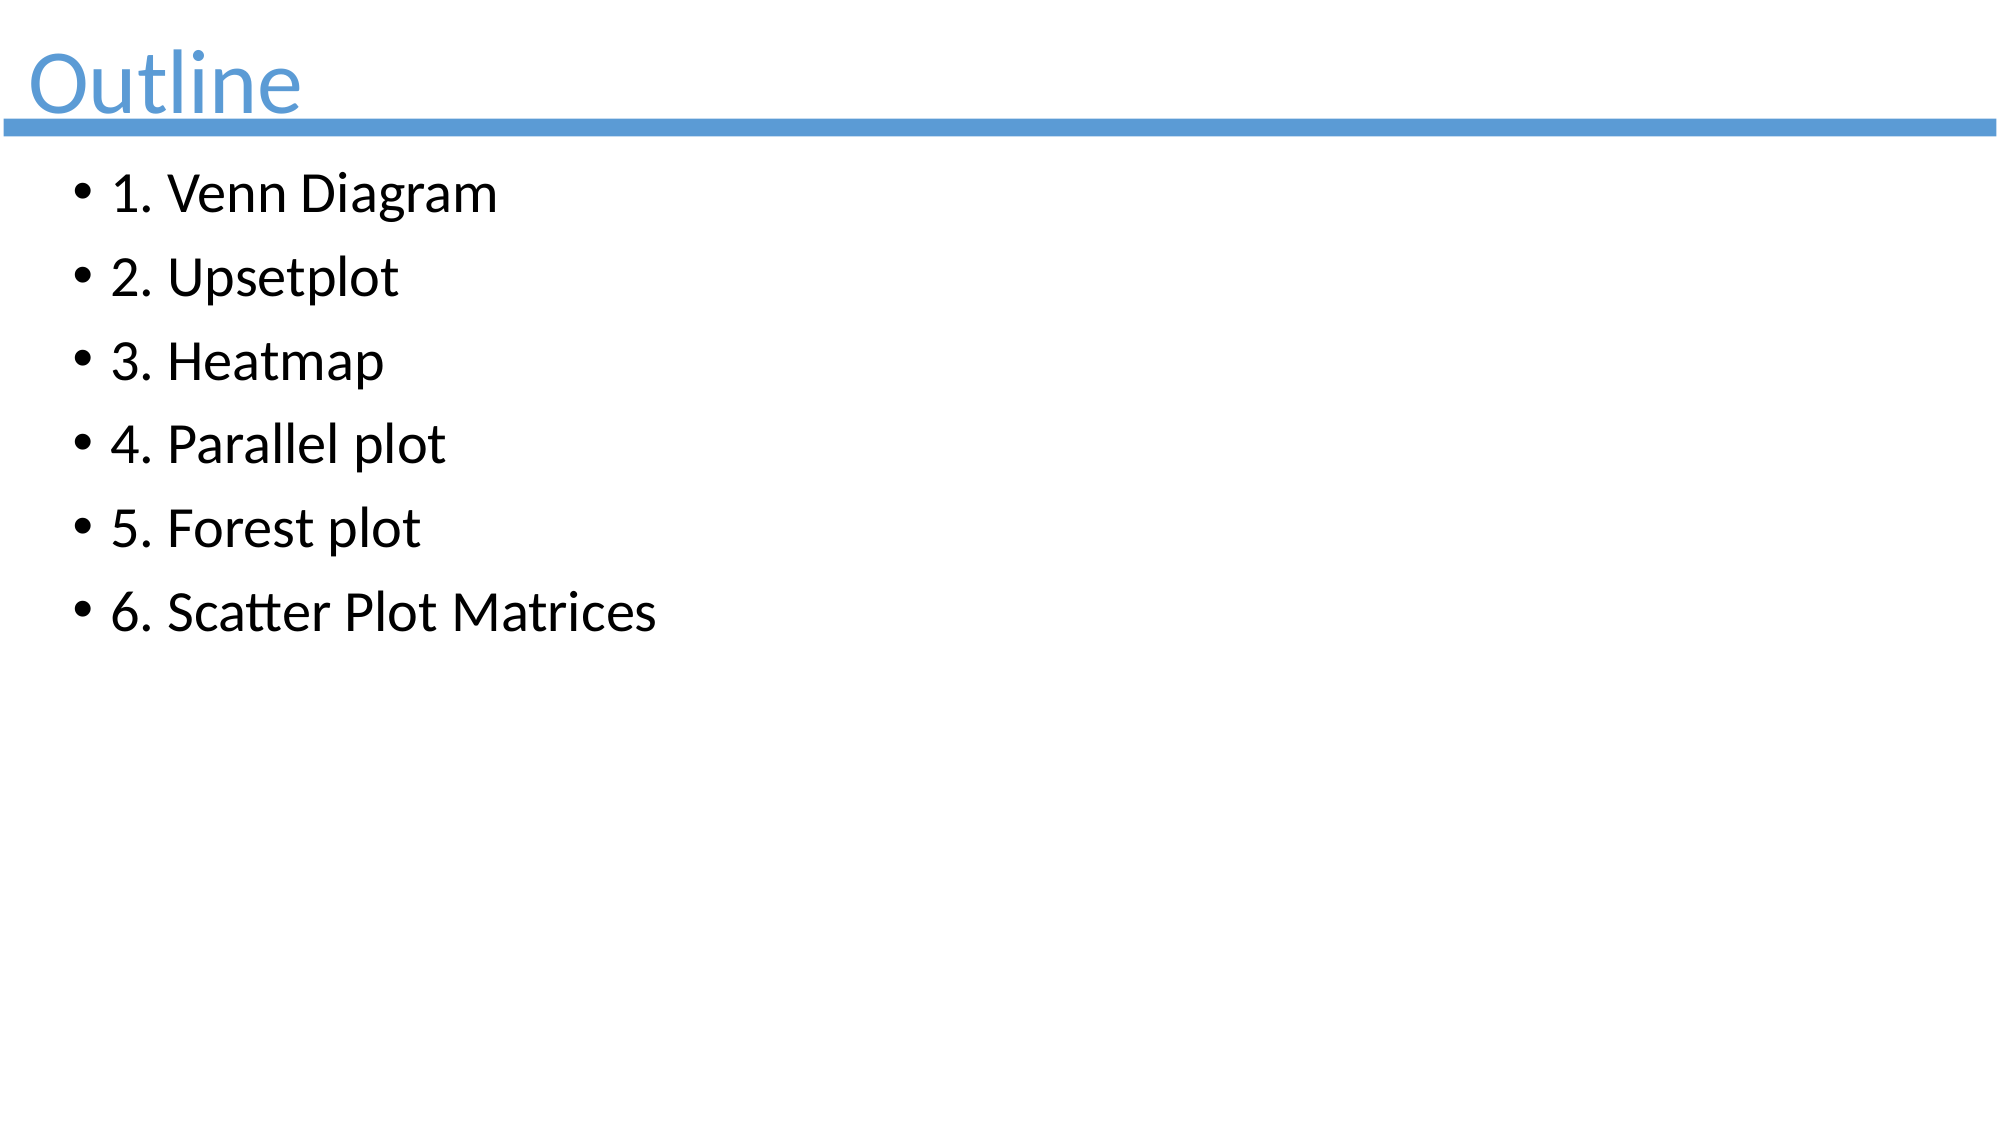

# Outline

1. Venn Diagram
2. Upsetplot
3. Heatmap
4. Parallel plot
5. Forest plot
6. Scatter Plot Matrices